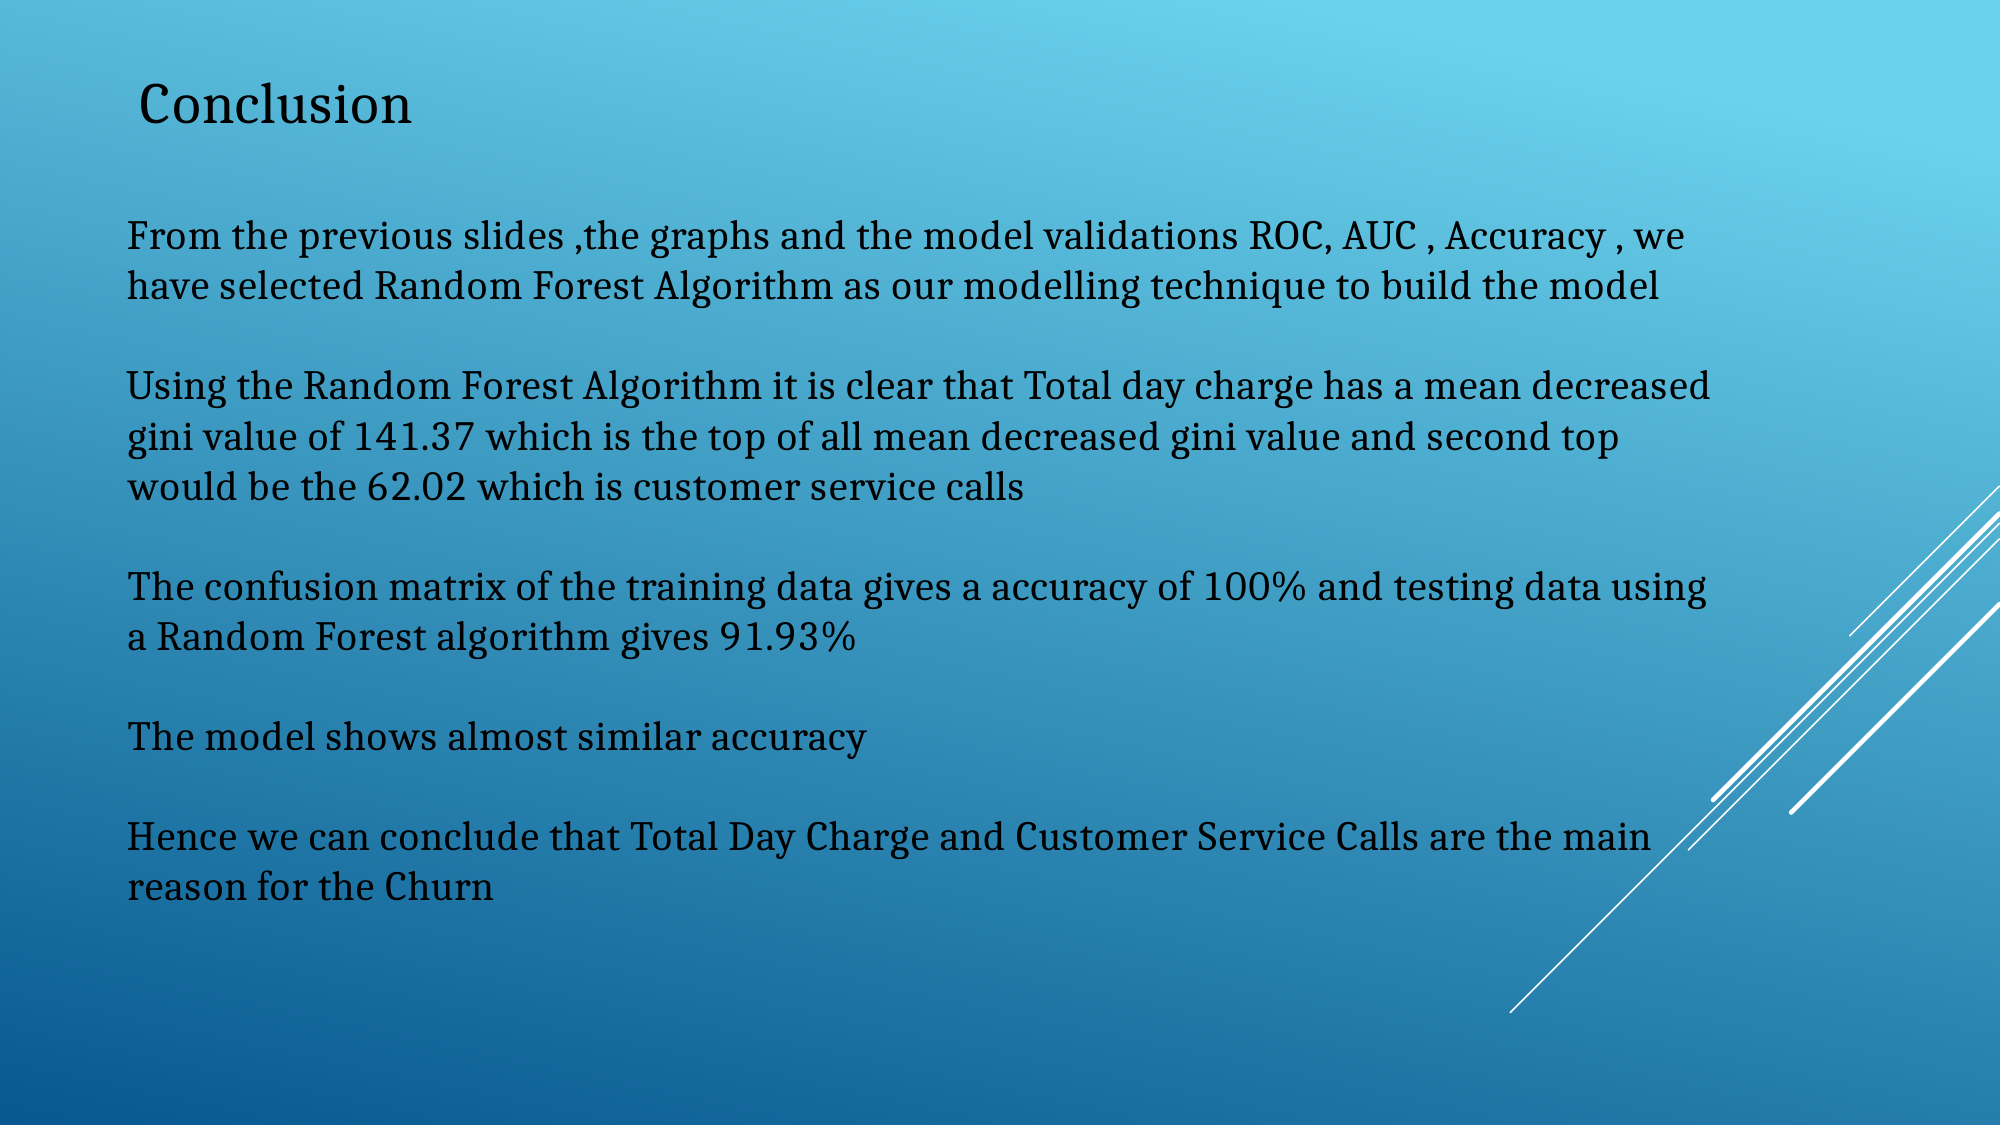

Conclusion
From the previous slides ,the graphs and the model validations ROC, AUC , Accuracy , we have selected Random Forest Algorithm as our modelling technique to build the model

Using the Random Forest Algorithm it is clear that Total day charge has a mean decreased gini value of 141.37 which is the top of all mean decreased gini value and second top would be the 62.02 which is customer service calls

The confusion matrix of the training data gives a accuracy of 100% and testing data using a Random Forest algorithm gives 91.93%

The model shows almost similar accuracy

Hence we can conclude that Total Day Charge and Customer Service Calls are the main reason for the Churn